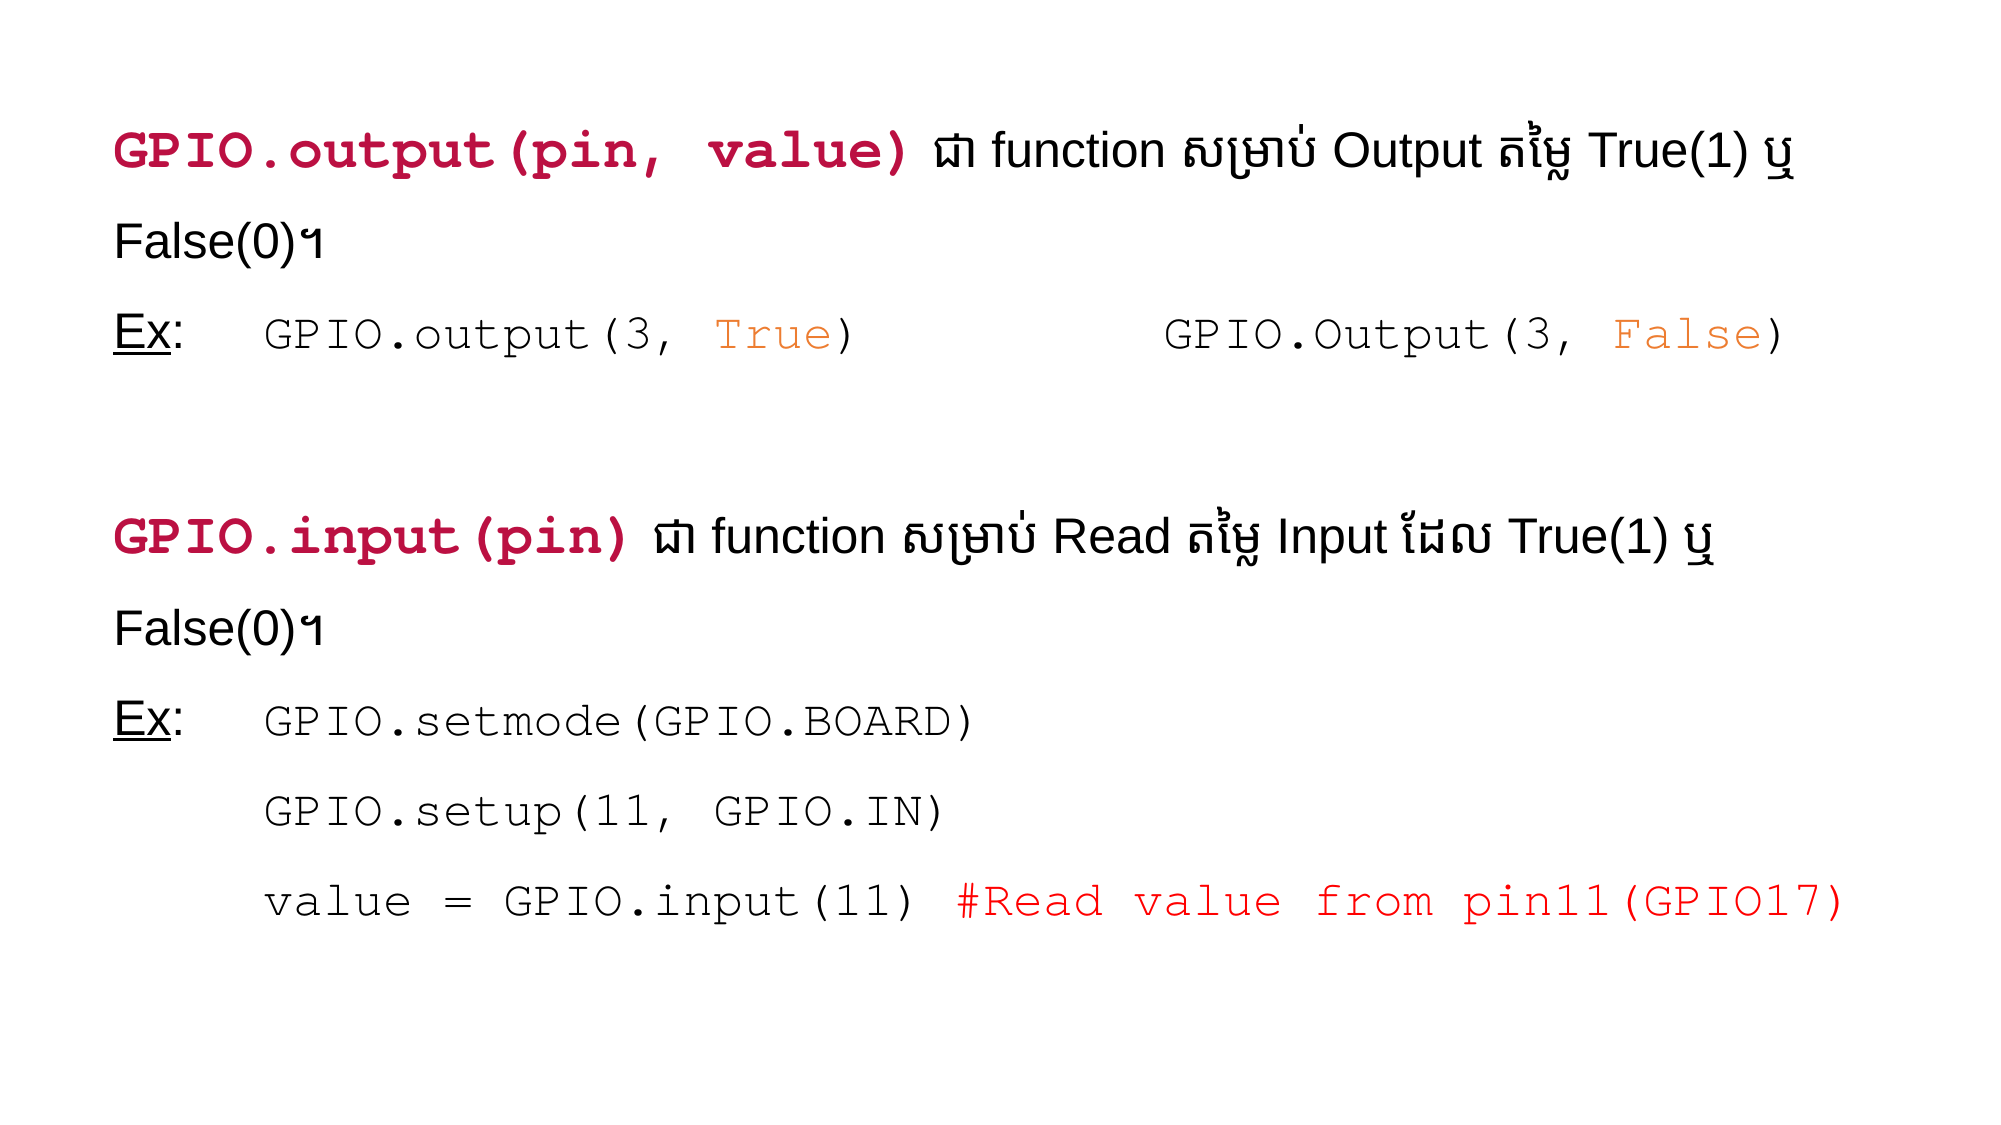

GPIO.output(pin, value) ជា function សម្រាប់ Output តម្លៃ True(1) ឬ False(0)។
Ex:	GPIO.output(3, True)		GPIO.Output(3, False)

GPIO.input(pin) ជា function សម្រាប់ Read តម្លៃ Input ដែល True(1) ឬ False(0)។
Ex:	GPIO.setmode(GPIO.BOARD)
	GPIO.setup(11, GPIO.IN)
	value = GPIO.input(11) #Read value from pin11(GPIO17)